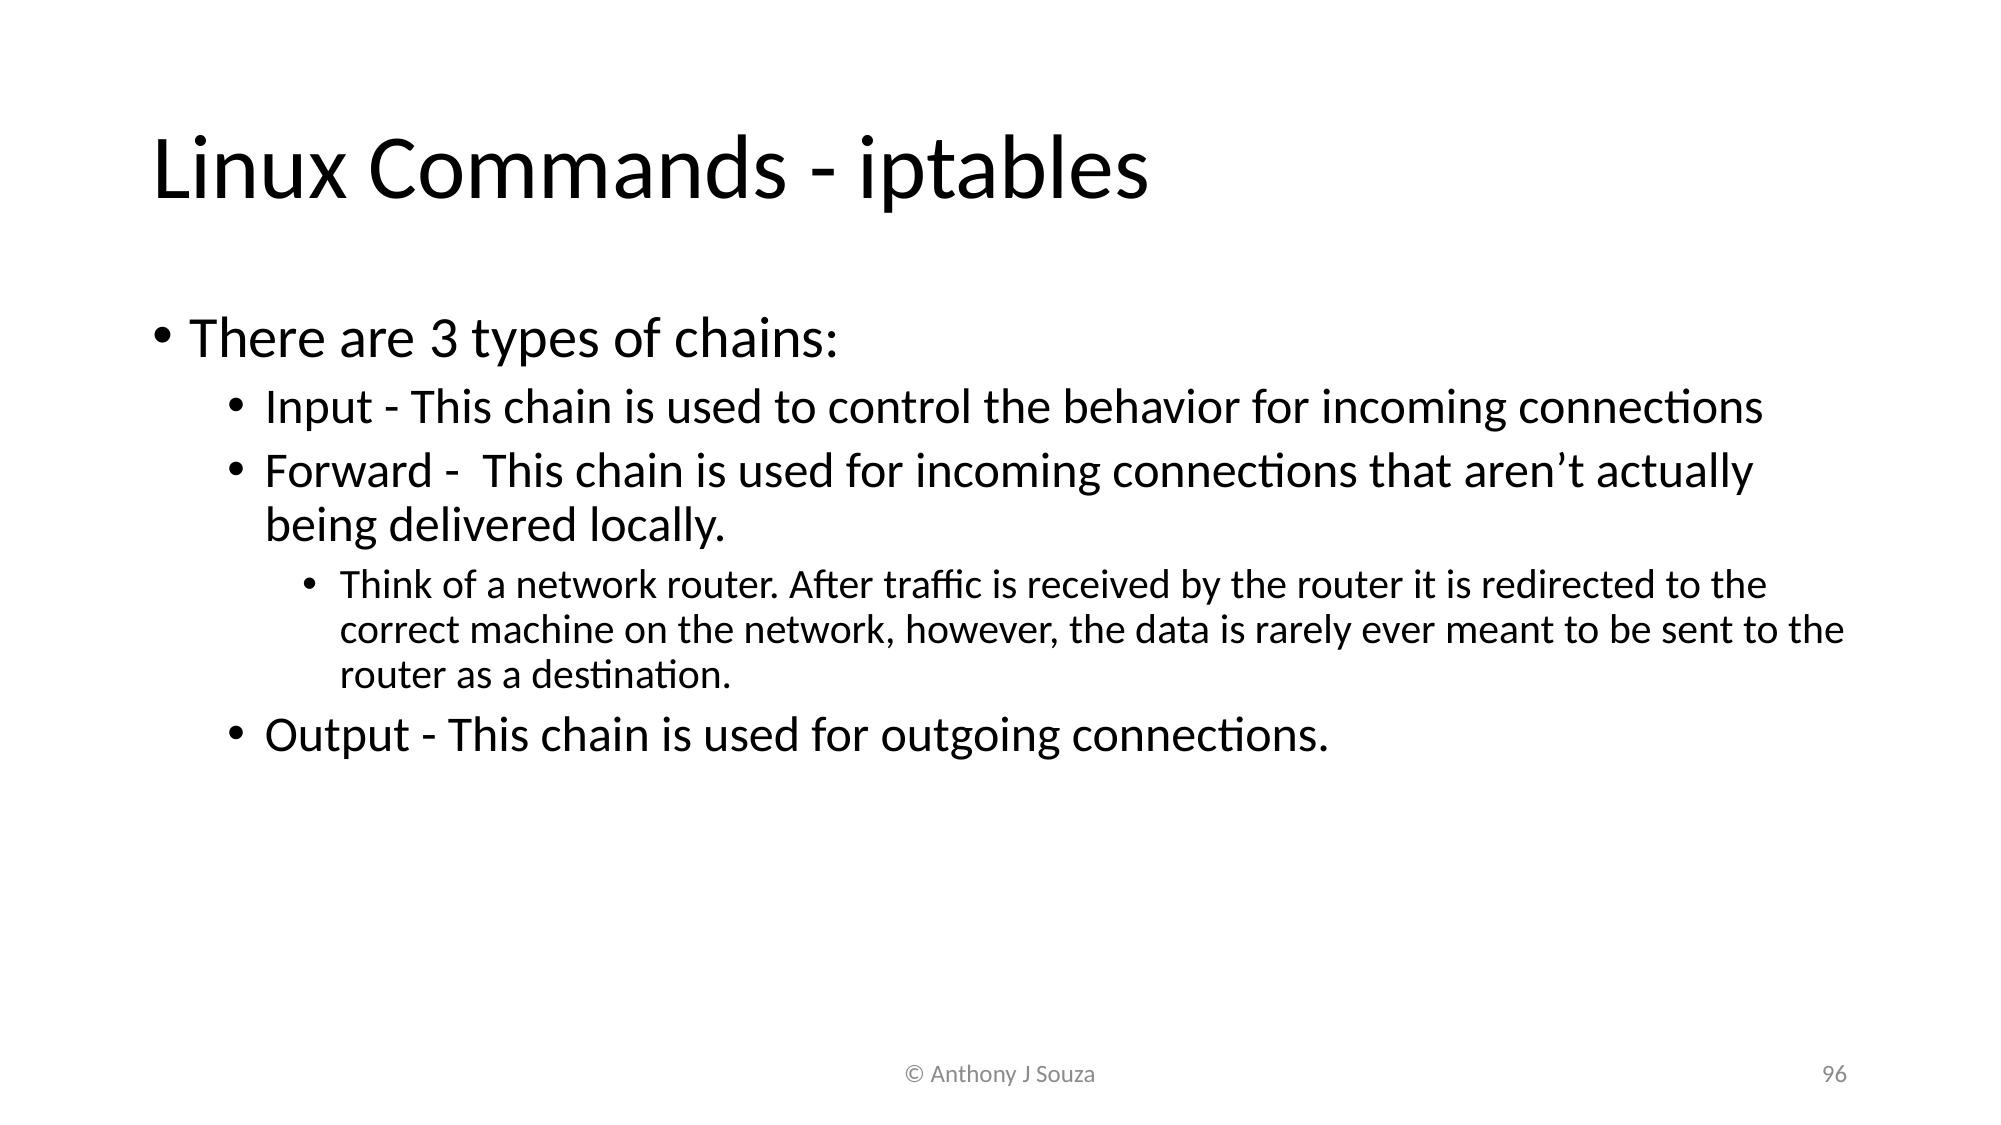

# Linux Commands - iptables
There are 3 types of chains:
Input - This chain is used to control the behavior for incoming connections
Forward -  This chain is used for incoming connections that aren’t actually being delivered locally.
Think of a network router. After traffic is received by the router it is redirected to the correct machine on the network, however, the data is rarely ever meant to be sent to the router as a destination.
Output - This chain is used for outgoing connections.
© Anthony J Souza
96